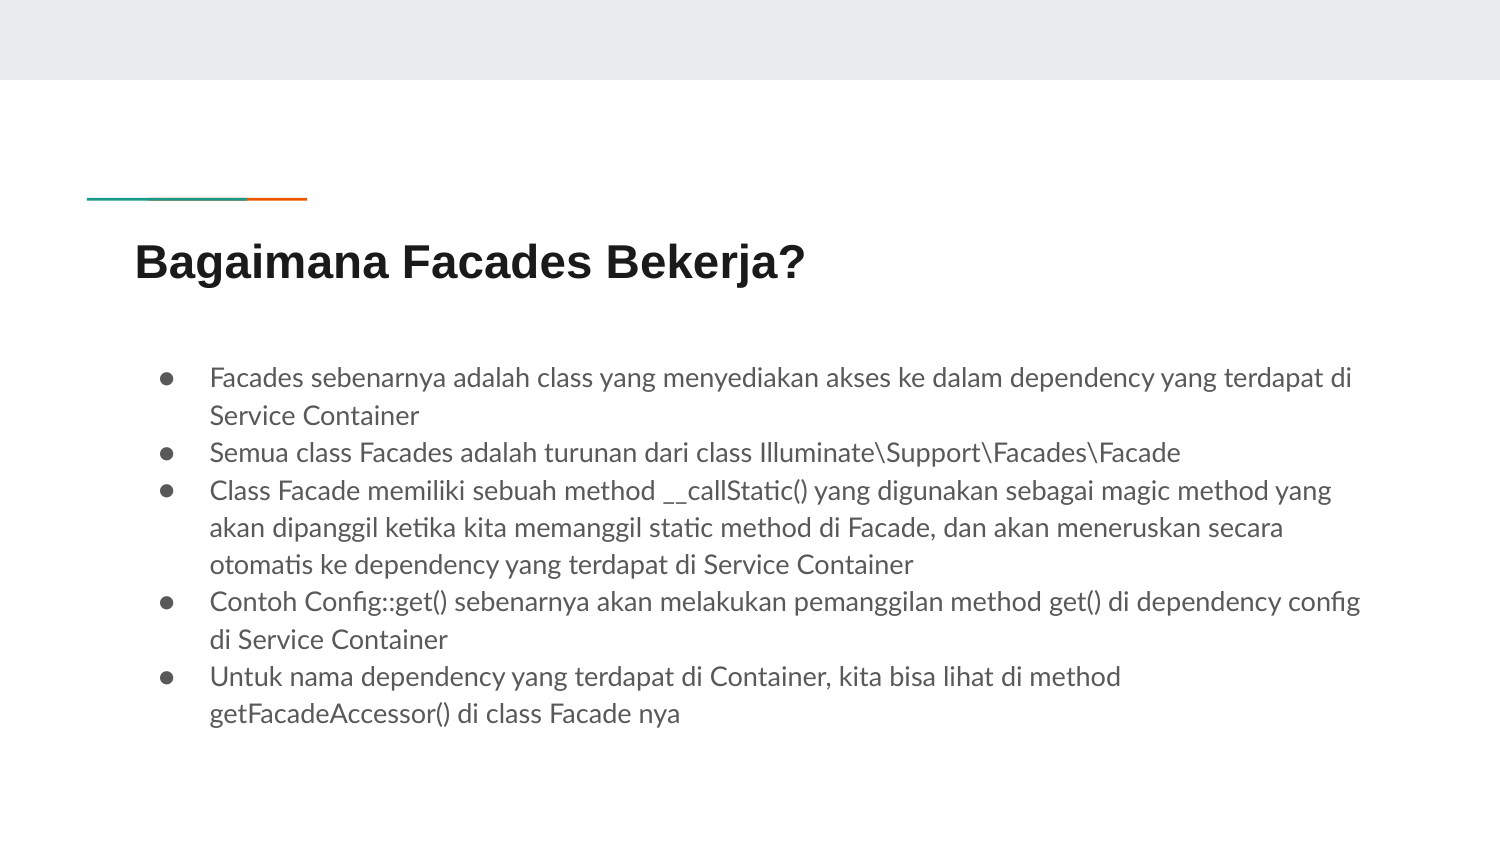

# Bagaimana Facades Bekerja?
Facades sebenarnya adalah class yang menyediakan akses ke dalam dependency yang terdapat di Service Container
Semua class Facades adalah turunan dari class Illuminate\Support\Facades\Facade
Class Facade memiliki sebuah method __callStatic() yang digunakan sebagai magic method yang akan dipanggil ketika kita memanggil static method di Facade, dan akan meneruskan secara otomatis ke dependency yang terdapat di Service Container
Contoh Config::get() sebenarnya akan melakukan pemanggilan method get() di dependency config di Service Container
Untuk nama dependency yang terdapat di Container, kita bisa lihat di method getFacadeAccessor() di class Facade nya